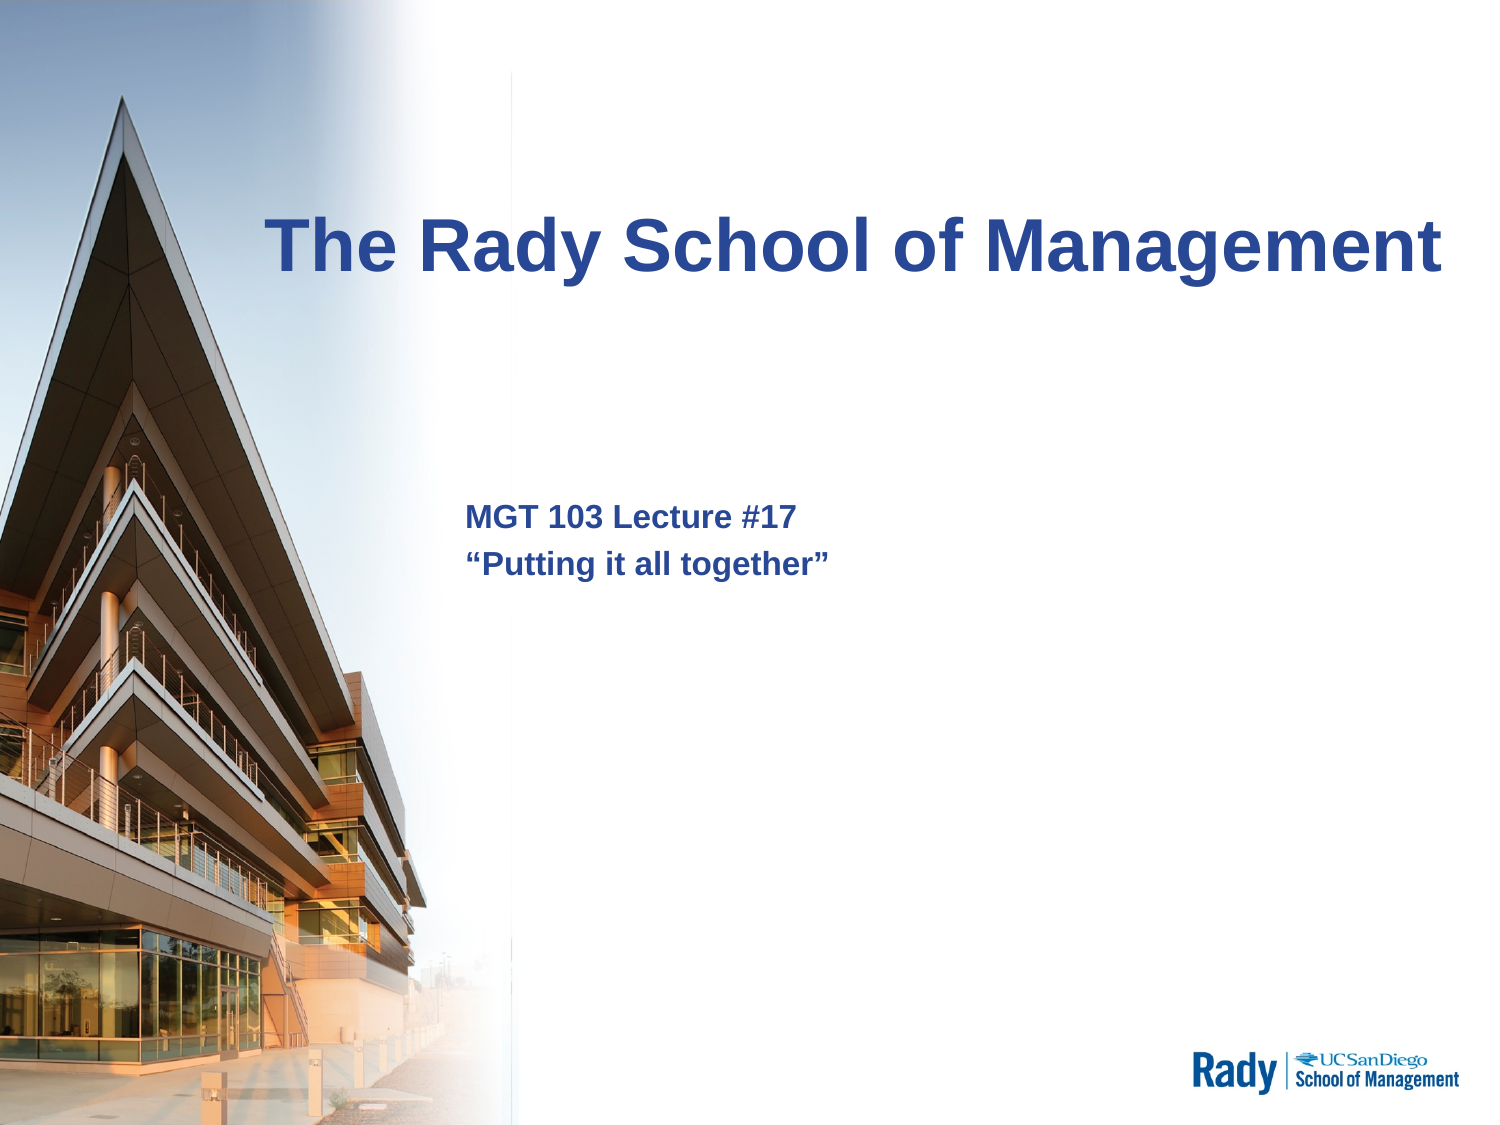

# The Rady School of Management
MGT 103 Lecture #17
“Putting it all together”